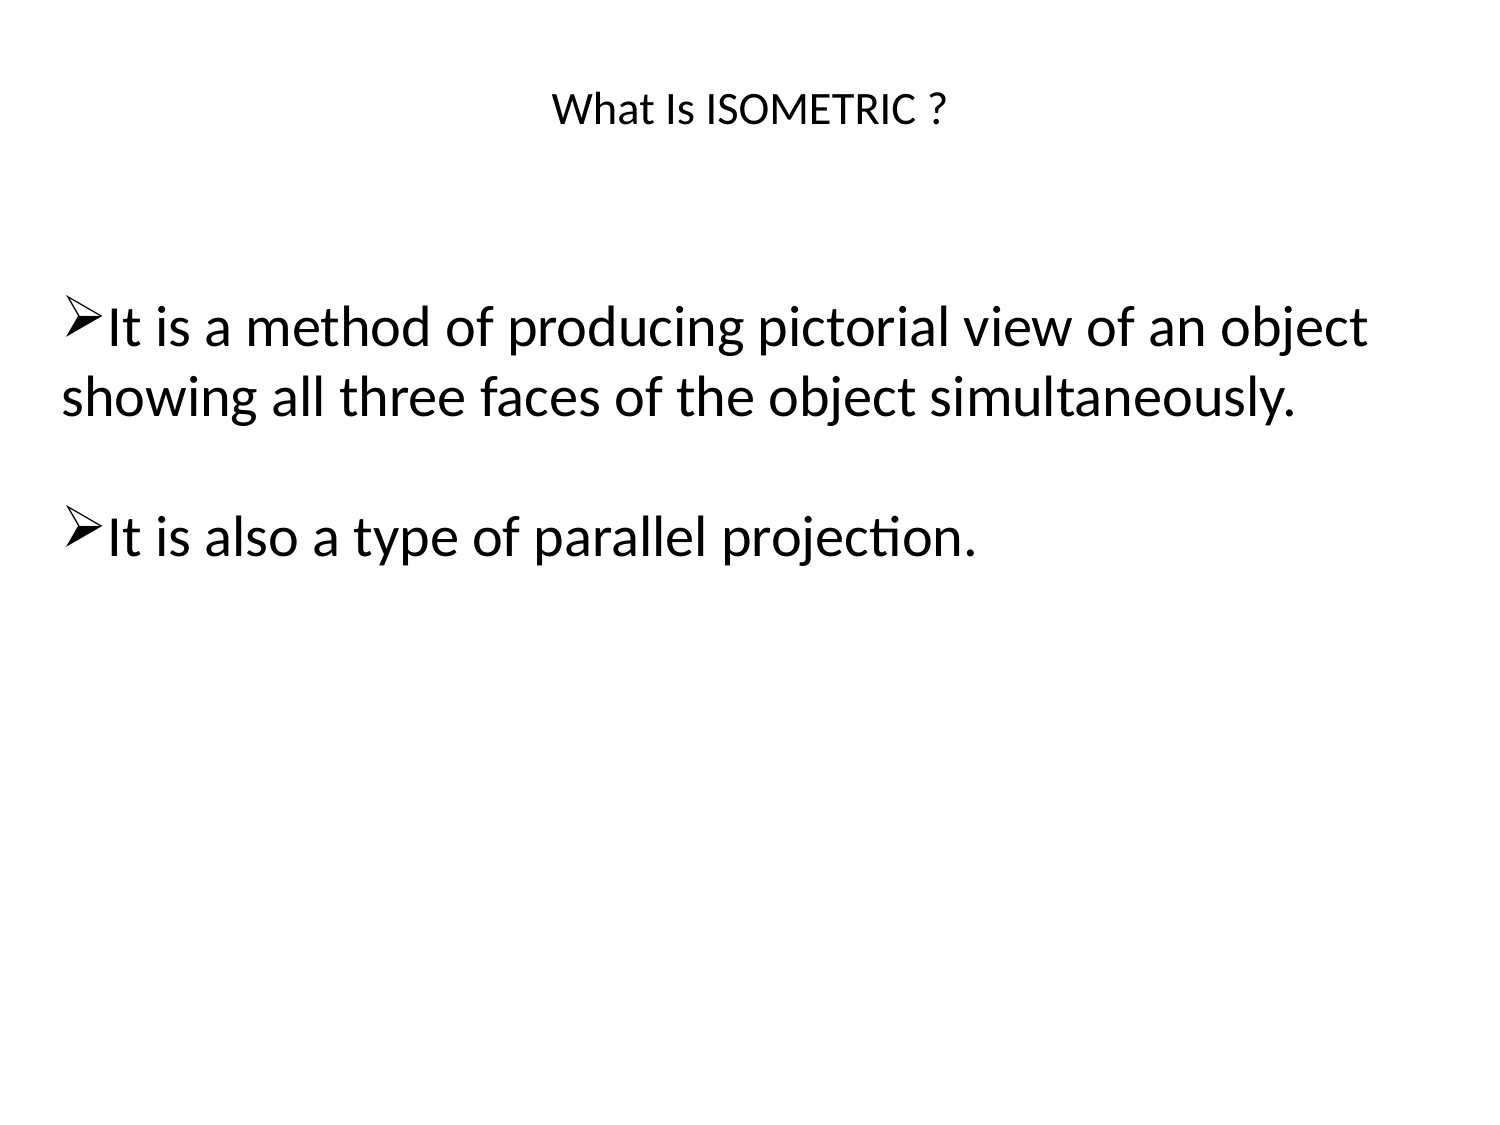

# What Is ISOMETRIC ?
It is a method of producing pictorial view of an object showing all three faces of the object simultaneously.

It is also a type of parallel projection.